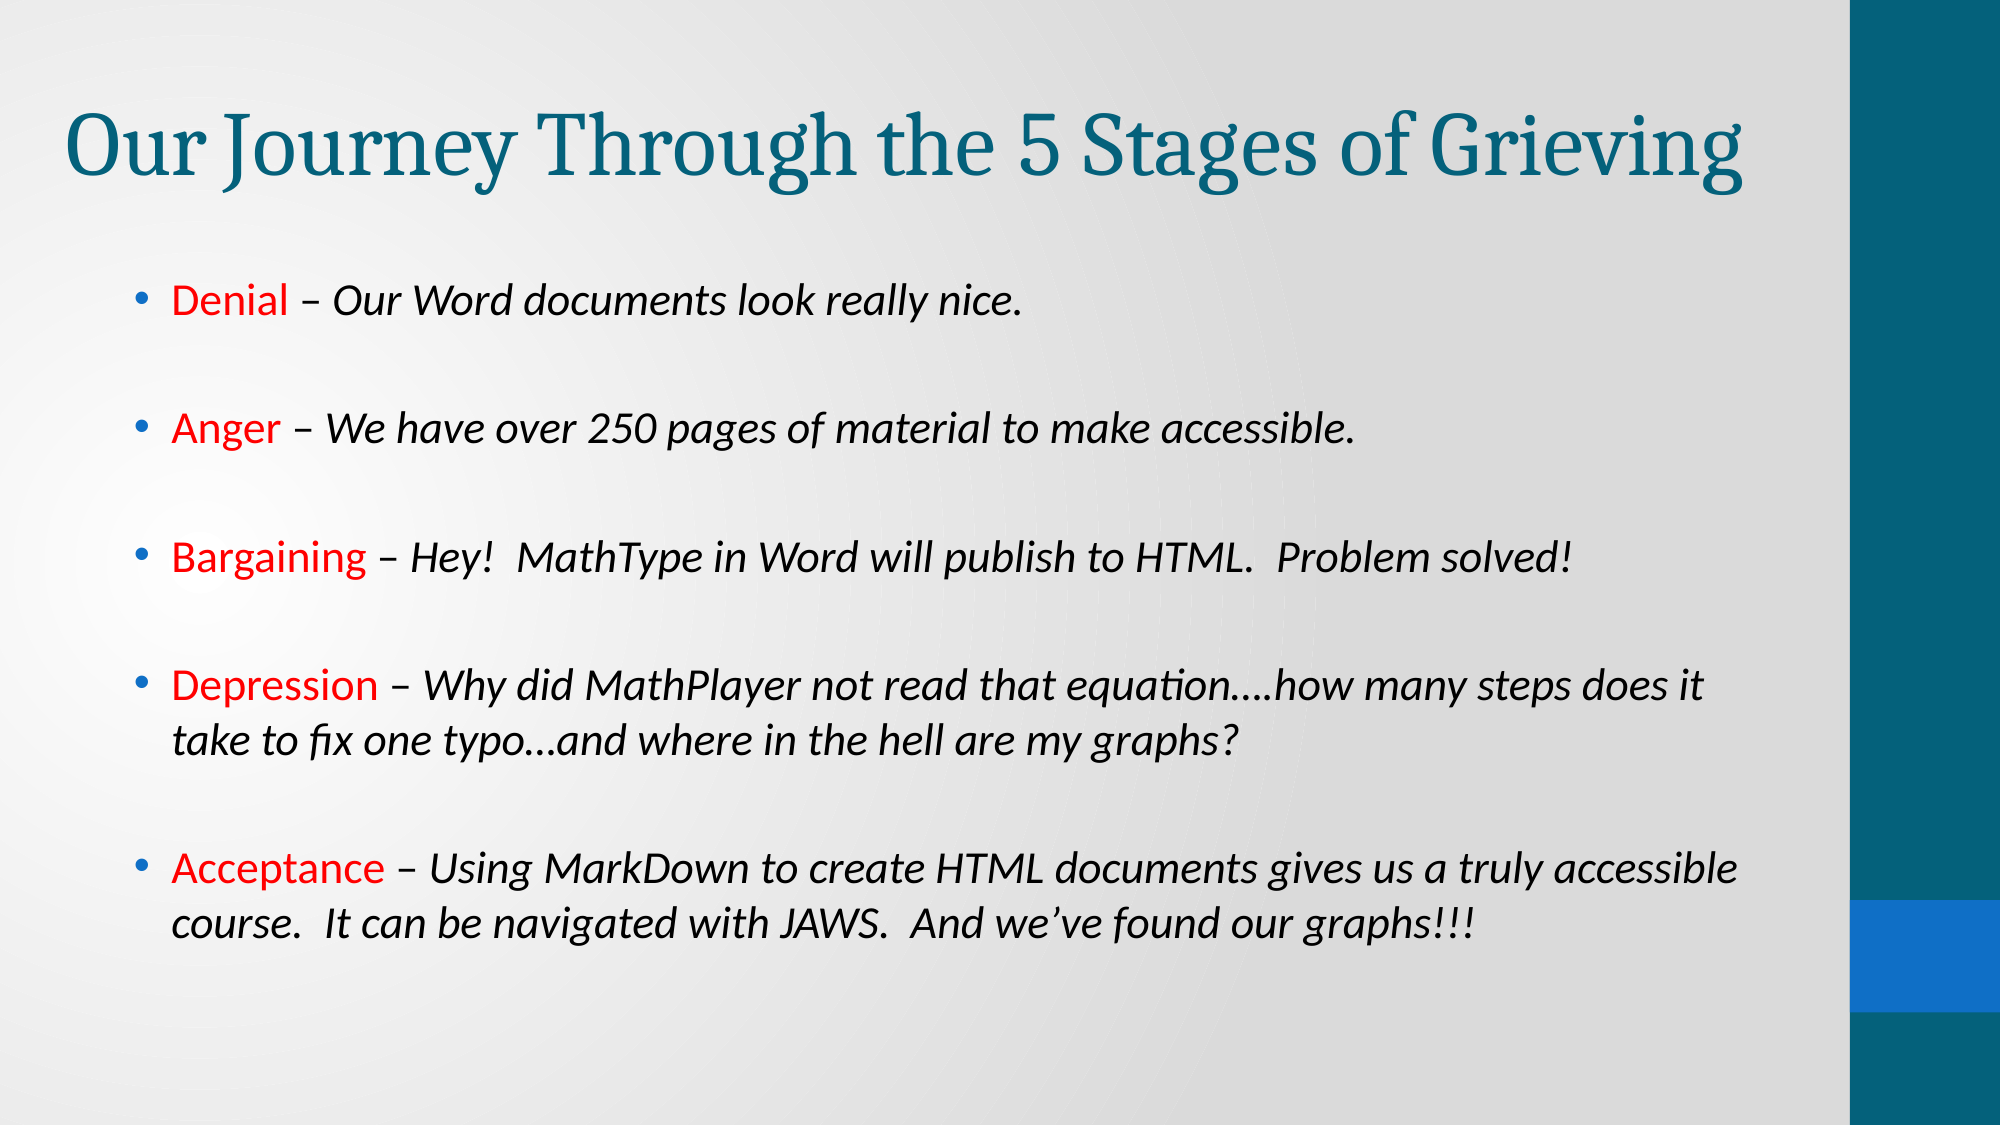

# Our Journey Through the 5 Stages of Grieving
Denial – Our Word documents look really nice.

Anger – We have over 250 pages of material to make accessible.

Bargaining – Hey!  MathType in Word will publish to HTML.  Problem solved!

Depression – Why did MathPlayer not read that equation….how many steps does it take to fix one typo…and where in the hell are my graphs?

Acceptance – Using MarkDown to create HTML documents gives us a truly accessible course.  It can be navigated with JAWS.  And we’ve found our graphs!!!